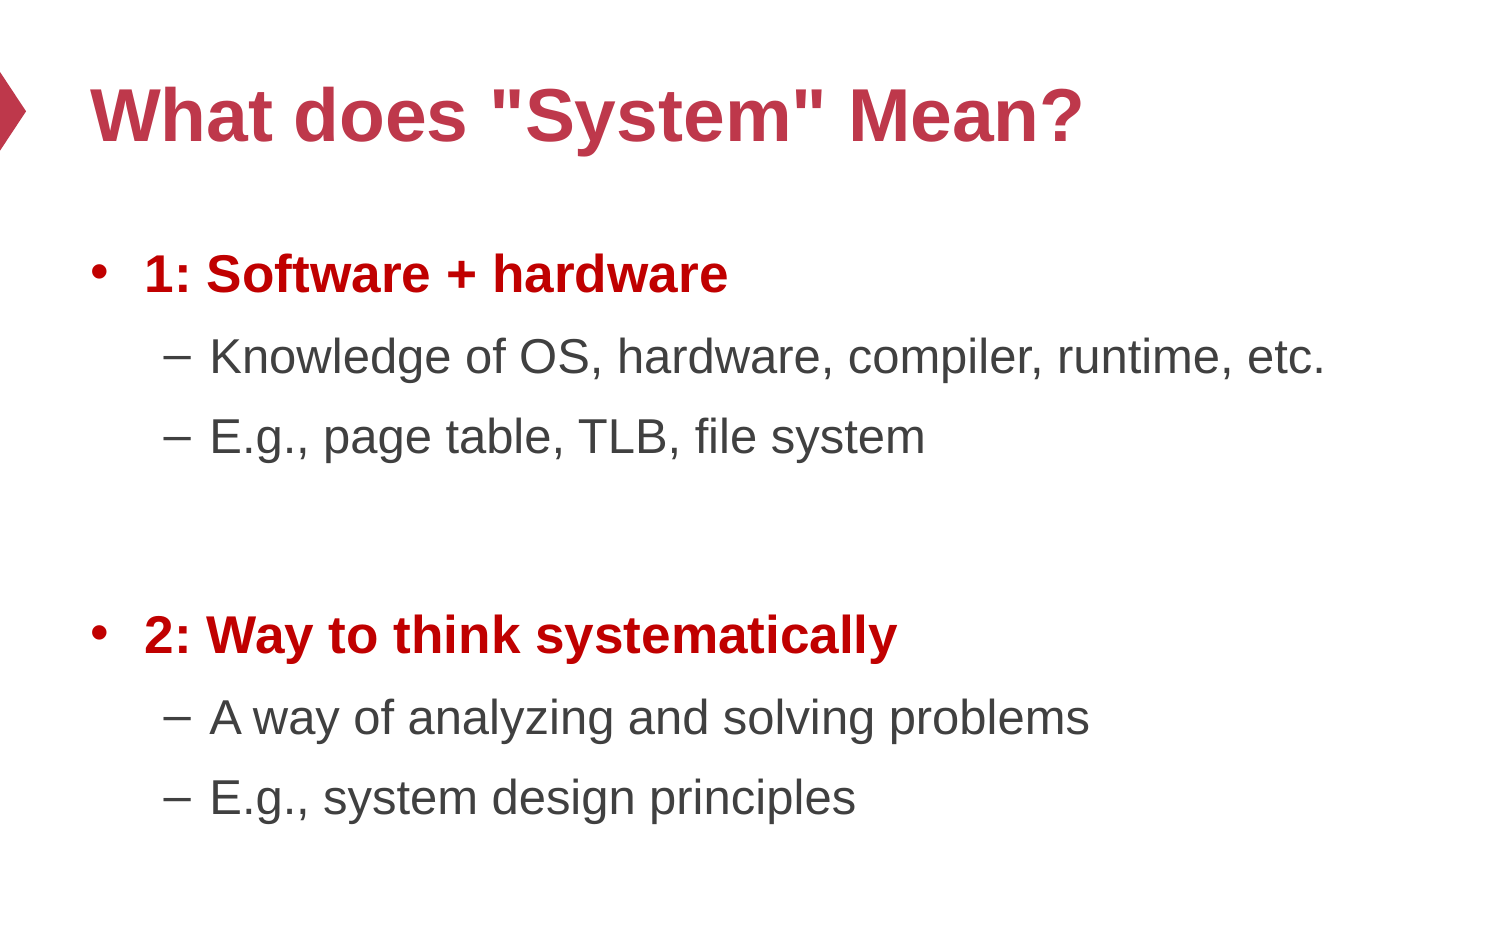

# What does "System" Mean?
1: Software + hardware
Knowledge of OS, hardware, compiler, runtime, etc.
E.g., page table, TLB, file system

2: Way to think systematically
A way of analyzing and solving problems
E.g., system design principles